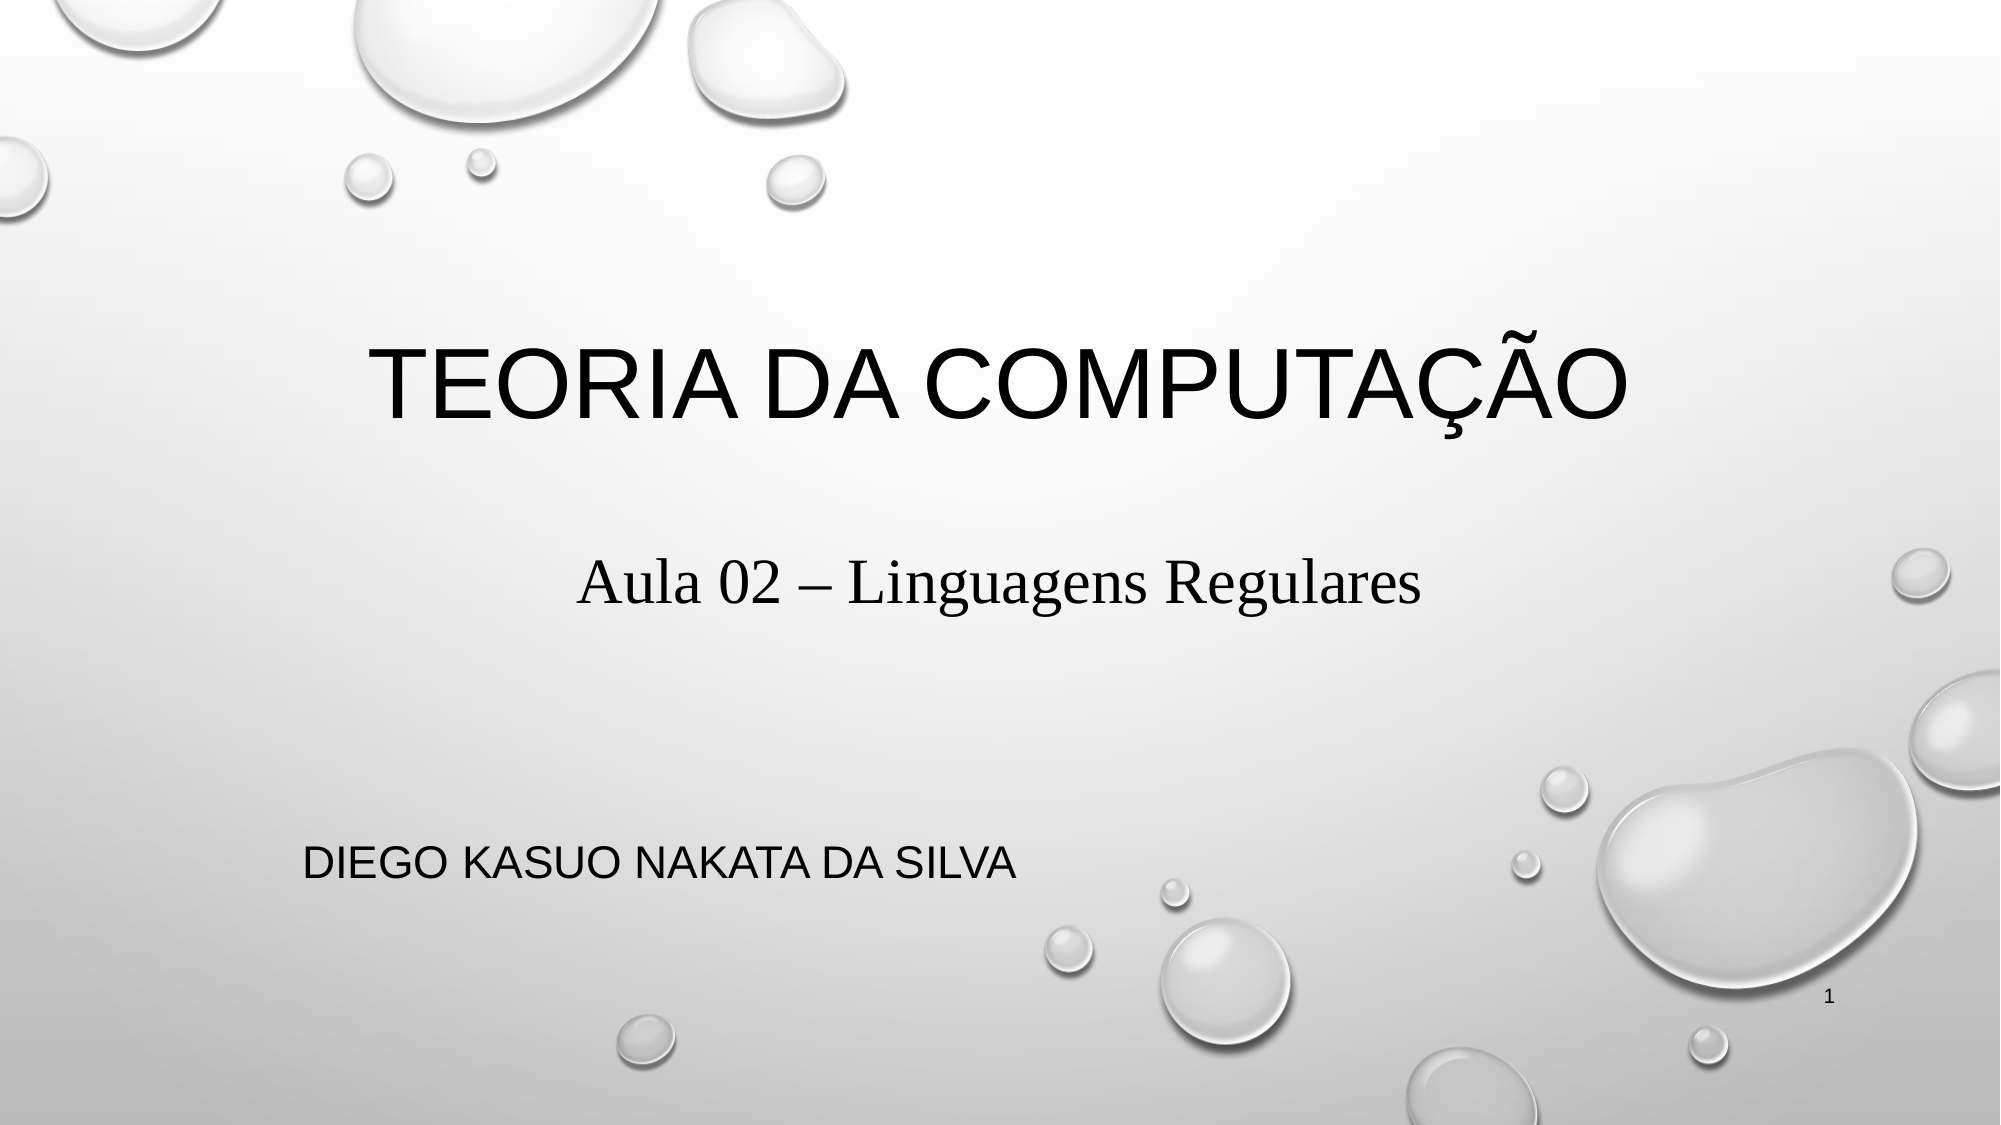

# Teoria da Computação Aula 02 – Linguagens Regulares
Diego Kasuo Nakata da silva
1